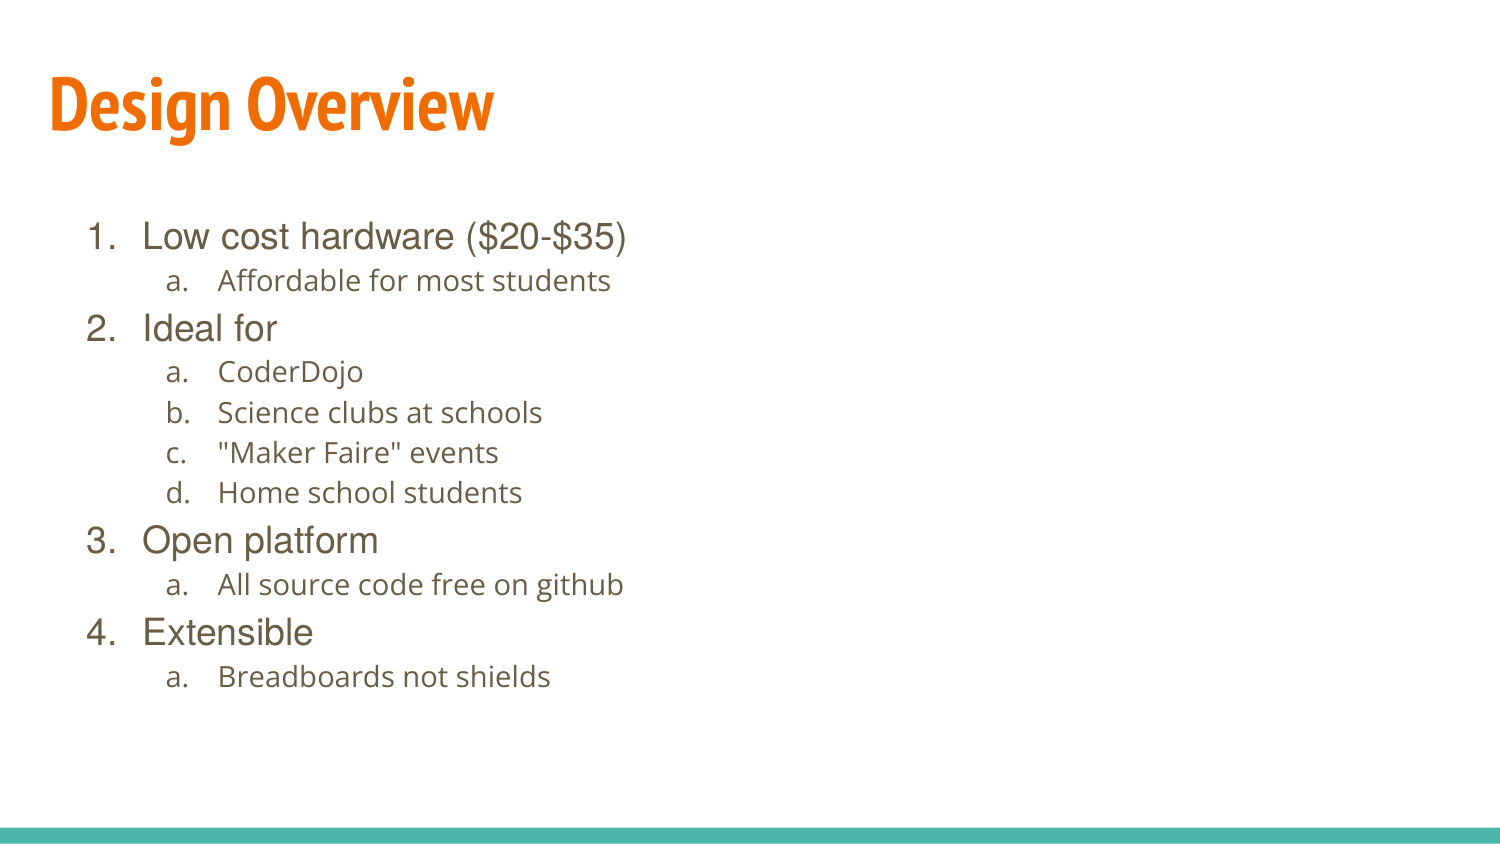

# Design Overview
Low cost hardware ($20-$35)
Affordable for most students
Ideal for
CoderDojo
Science clubs at schools
"Maker Faire" events
Home school students
Open platform
All source code free on github
Extensible
Breadboards not shields